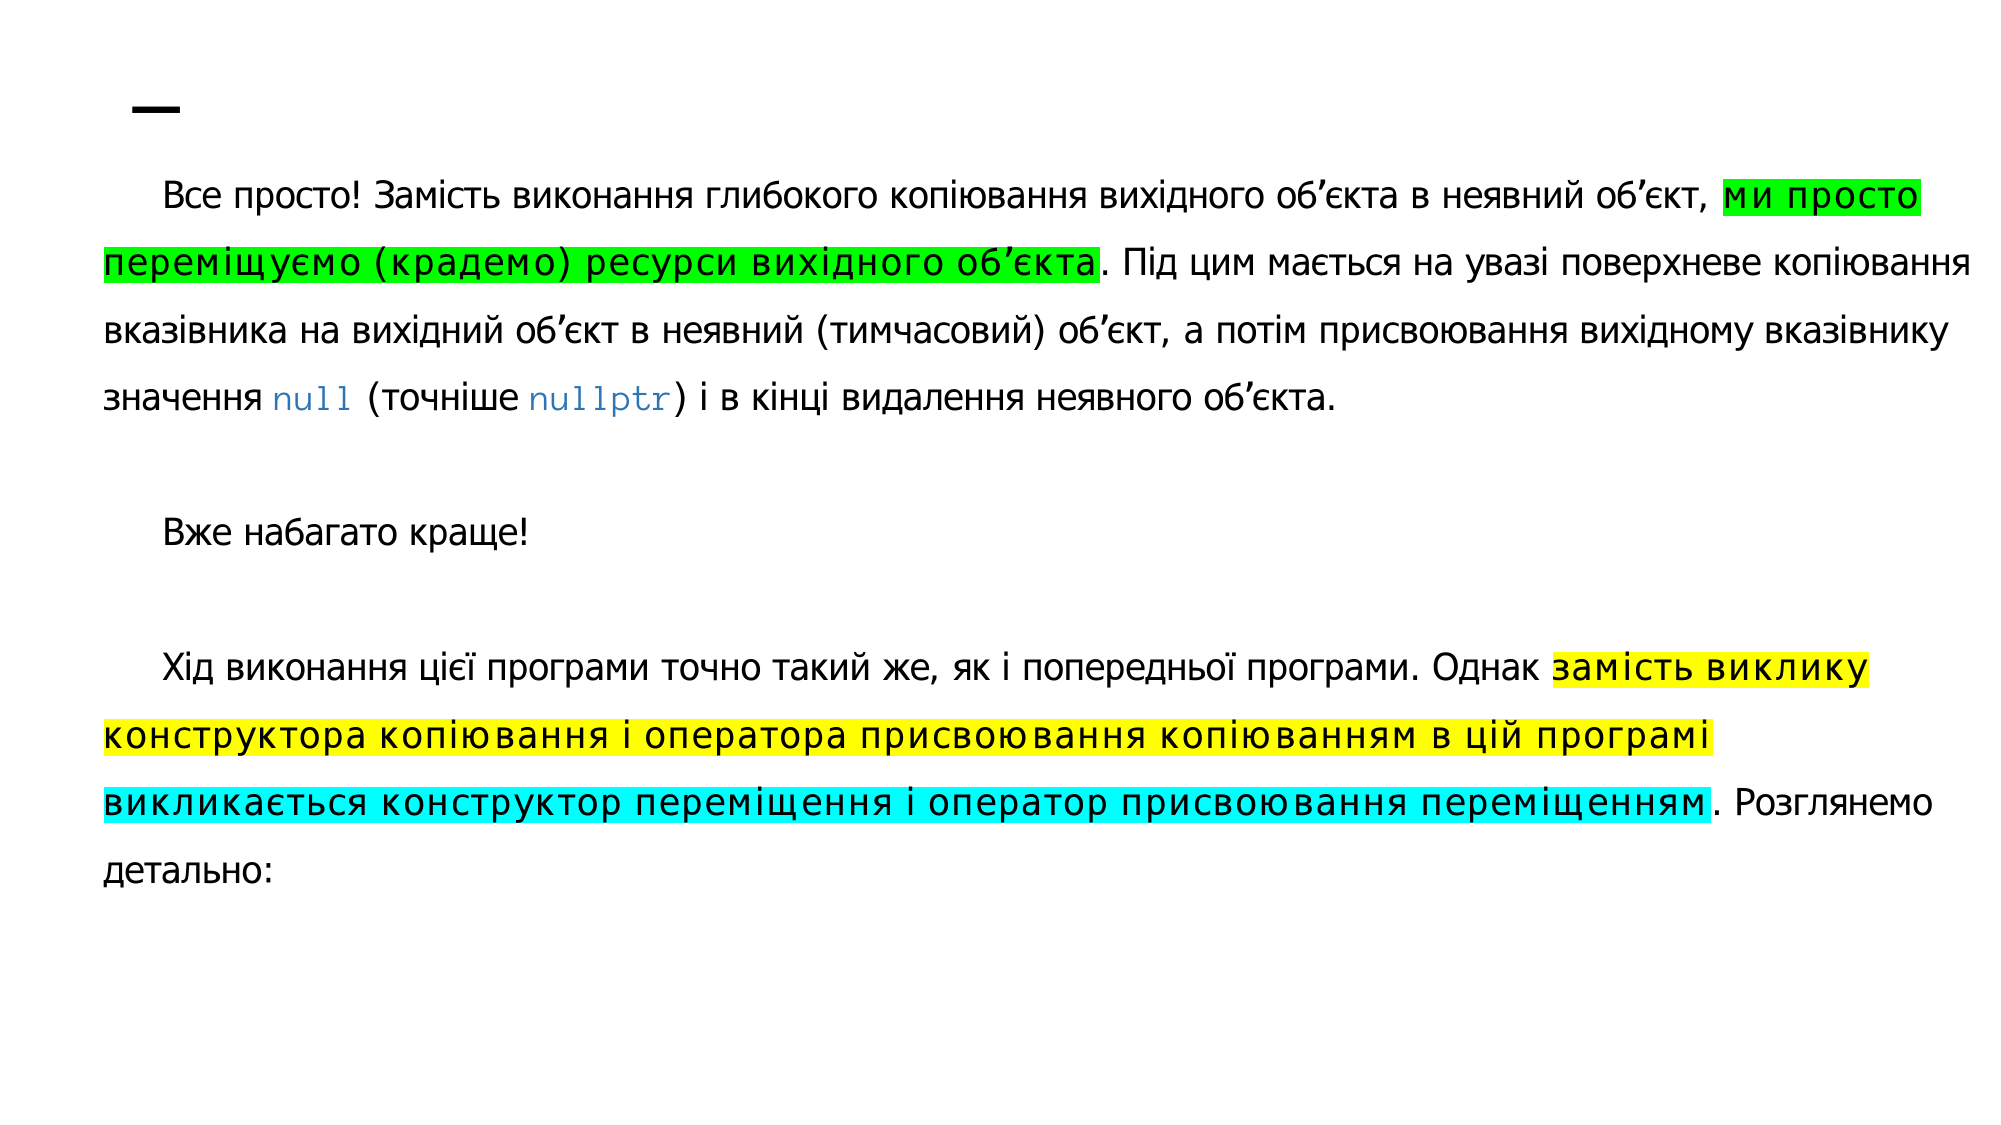

# _
Все просто! Замість виконання глибокого копіювання вихідного об’єкта в неявний об’єкт, ми просто переміщуємо (крадемо) ресурси вихідного об’єкта. Під цим мається на увазі поверхневе копіювання вказівника на вихідний об’єкт в неявний (тимчасовий) об’єкт, а потім присвоювання вихідному вказівнику значення null (точніше nullptr) і в кінці видалення неявного об’єкта.

Вже набагато краще!

Хід виконання цієї програми точно такий же, як і попередньої програми. Однак замість виклику конструктора копіювання і оператора присвоювання копіюванням в цій програмі викликається конструктор переміщення і оператор присвоювання переміщенням. Розглянемо детально: